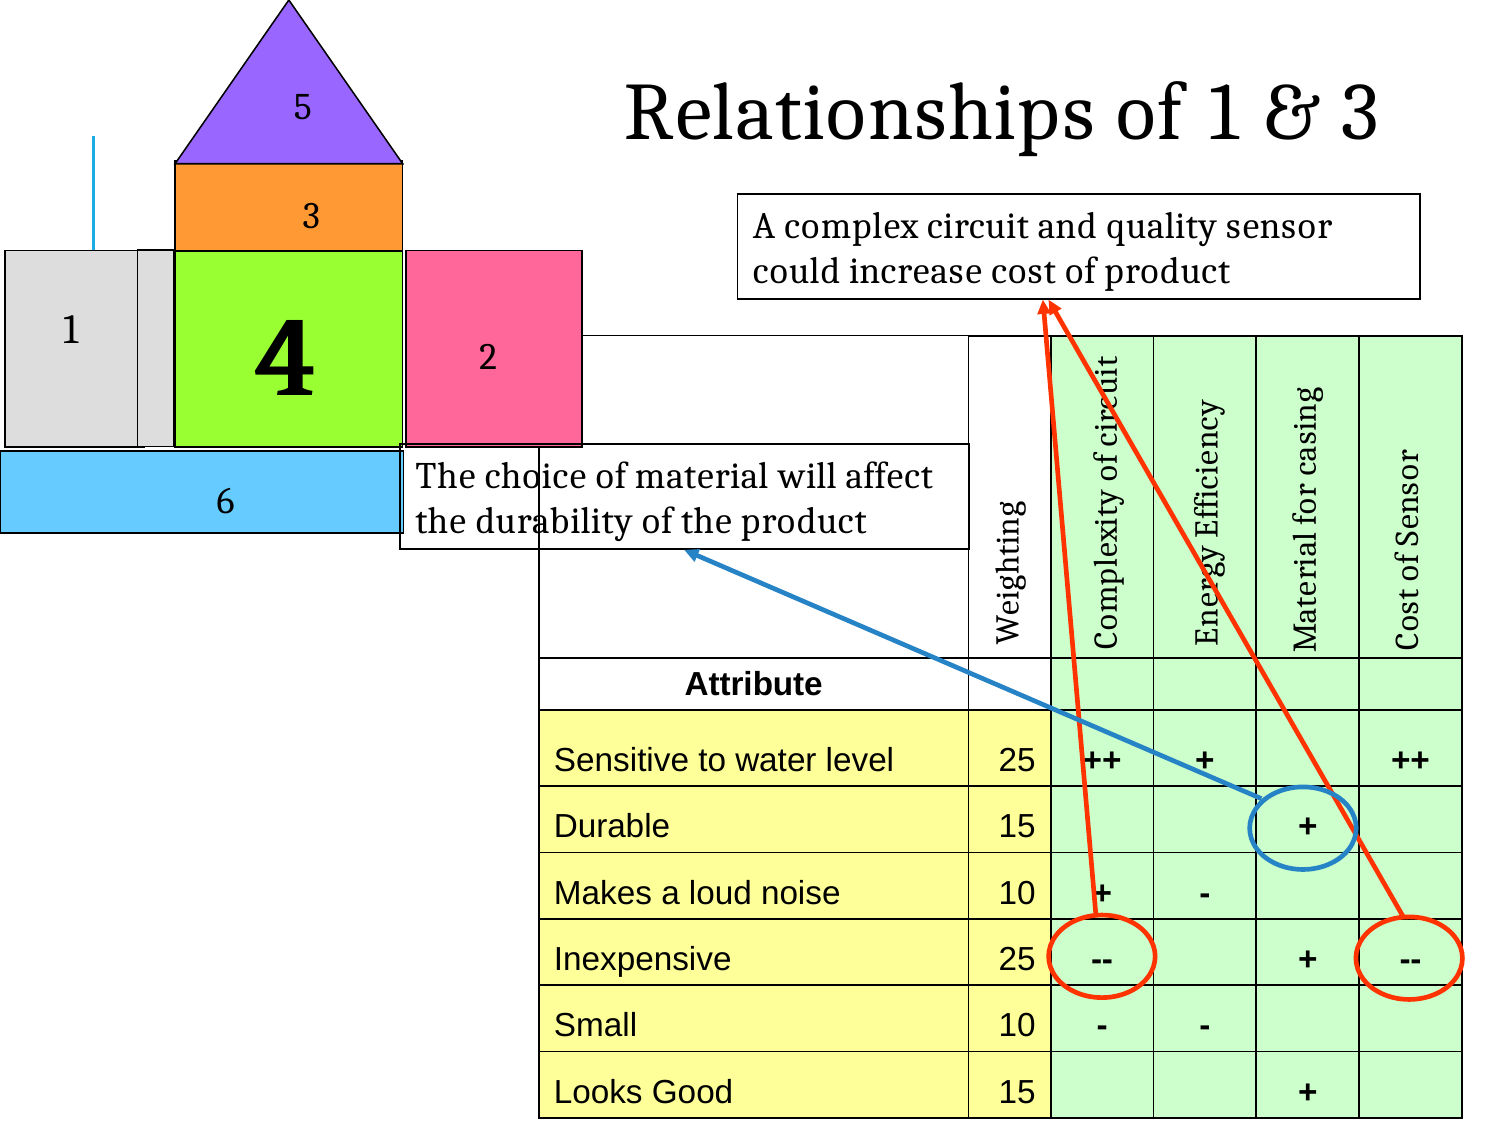

# Relationships of 1 & 3
5

3
A complex circuit and quality sensor could increase cost of product

4
Complexity of circuit
Weighting
Material for casing
Energy Efficiency
Cost of Sensor
1
2
|  |  |  |  |  |  |
| --- | --- | --- | --- | --- | --- |
| Attribute |  |  |  |  |  |
| Sensitive to water level | 25 | ++ | + |  | ++ |
| Durable | 15 |  |  | + |  |
| Makes a loud noise | 10 | + | - |  |  |
| Inexpensive | 25 | -- |  | + | -- |
| Small | 10 | - | - |  |  |
| Looks Good | 15 |  |  | + |  |
The choice of material will affect the durability of the product

6